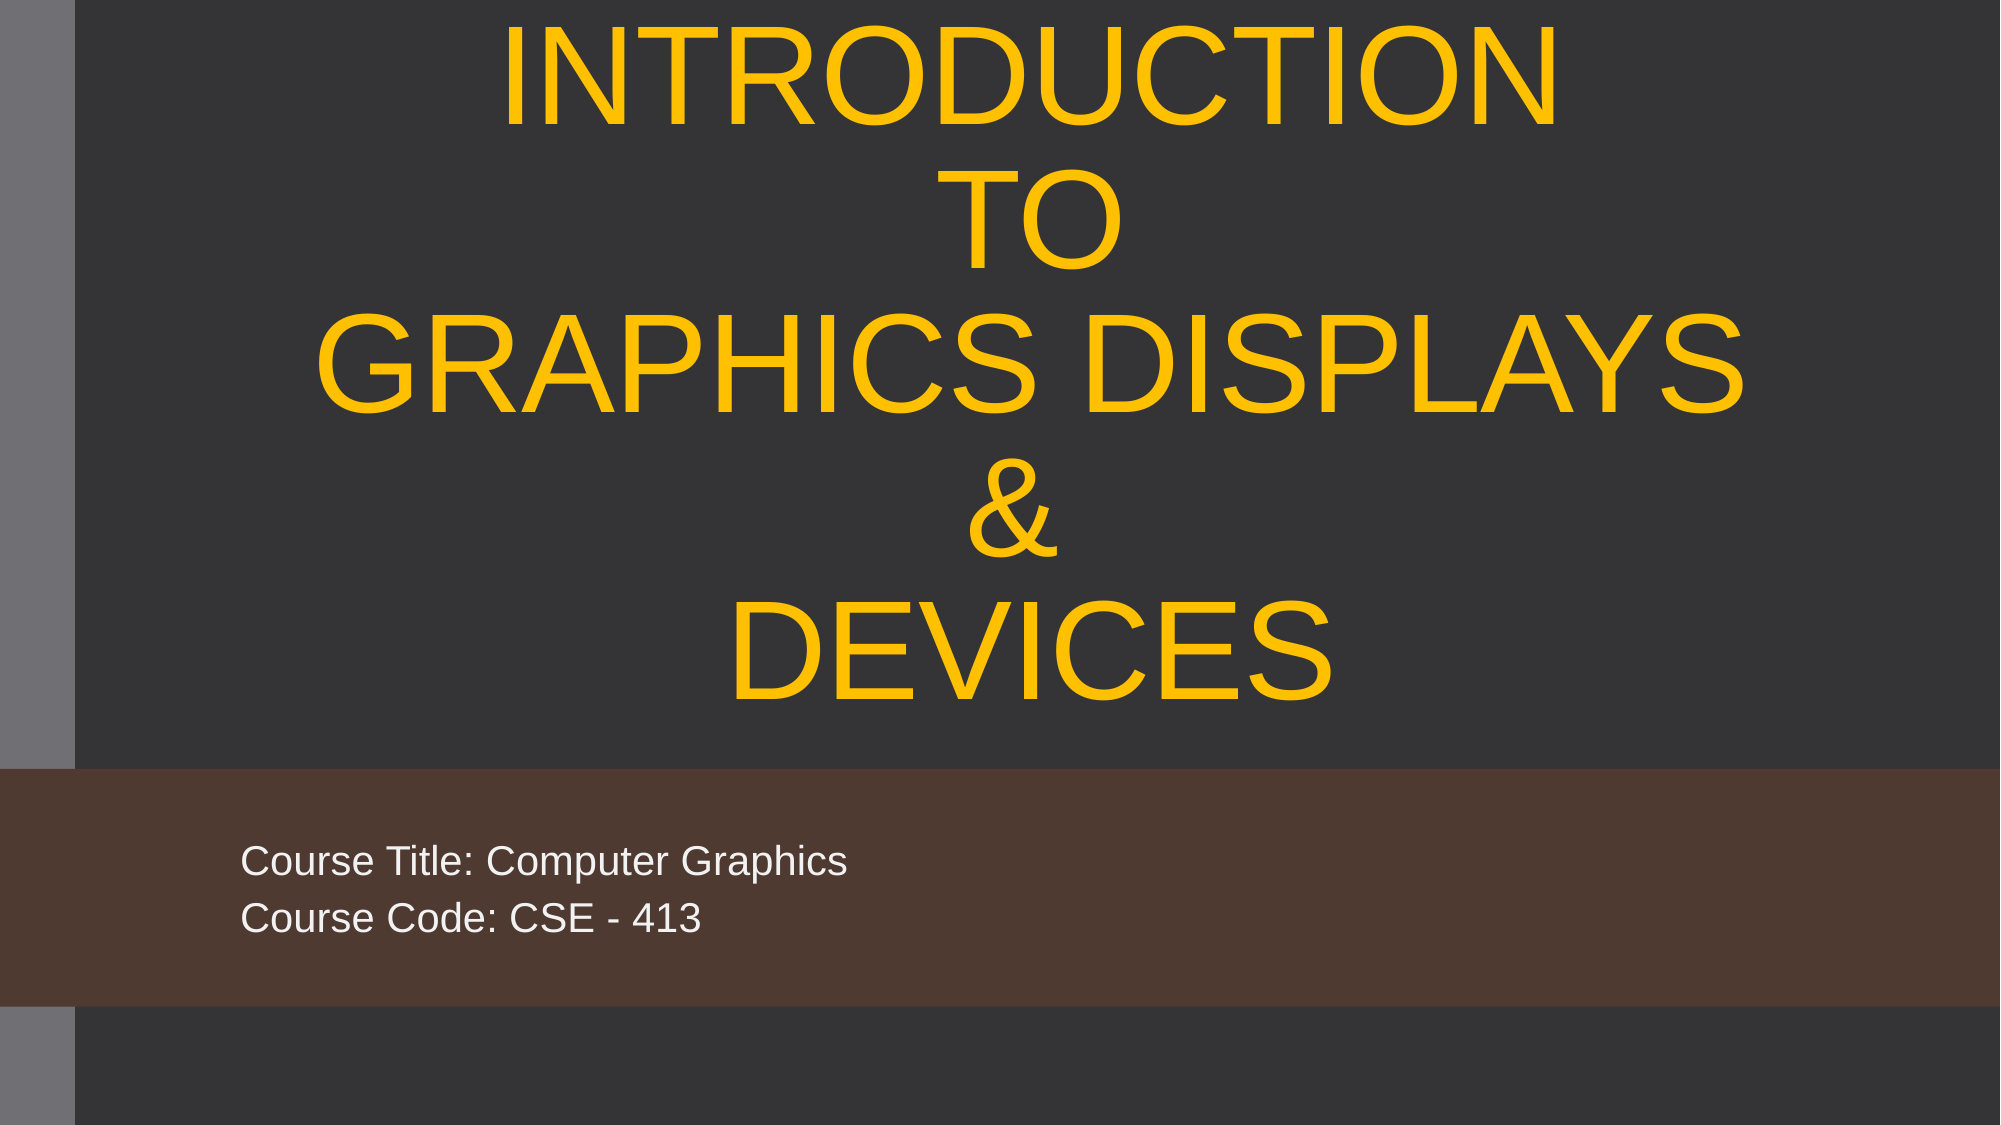

# INTRODUCTION TO GRAPHICS DISPLAYS & DEVICES

Course Title: Computer Graphics
Course Code: CSE - 413